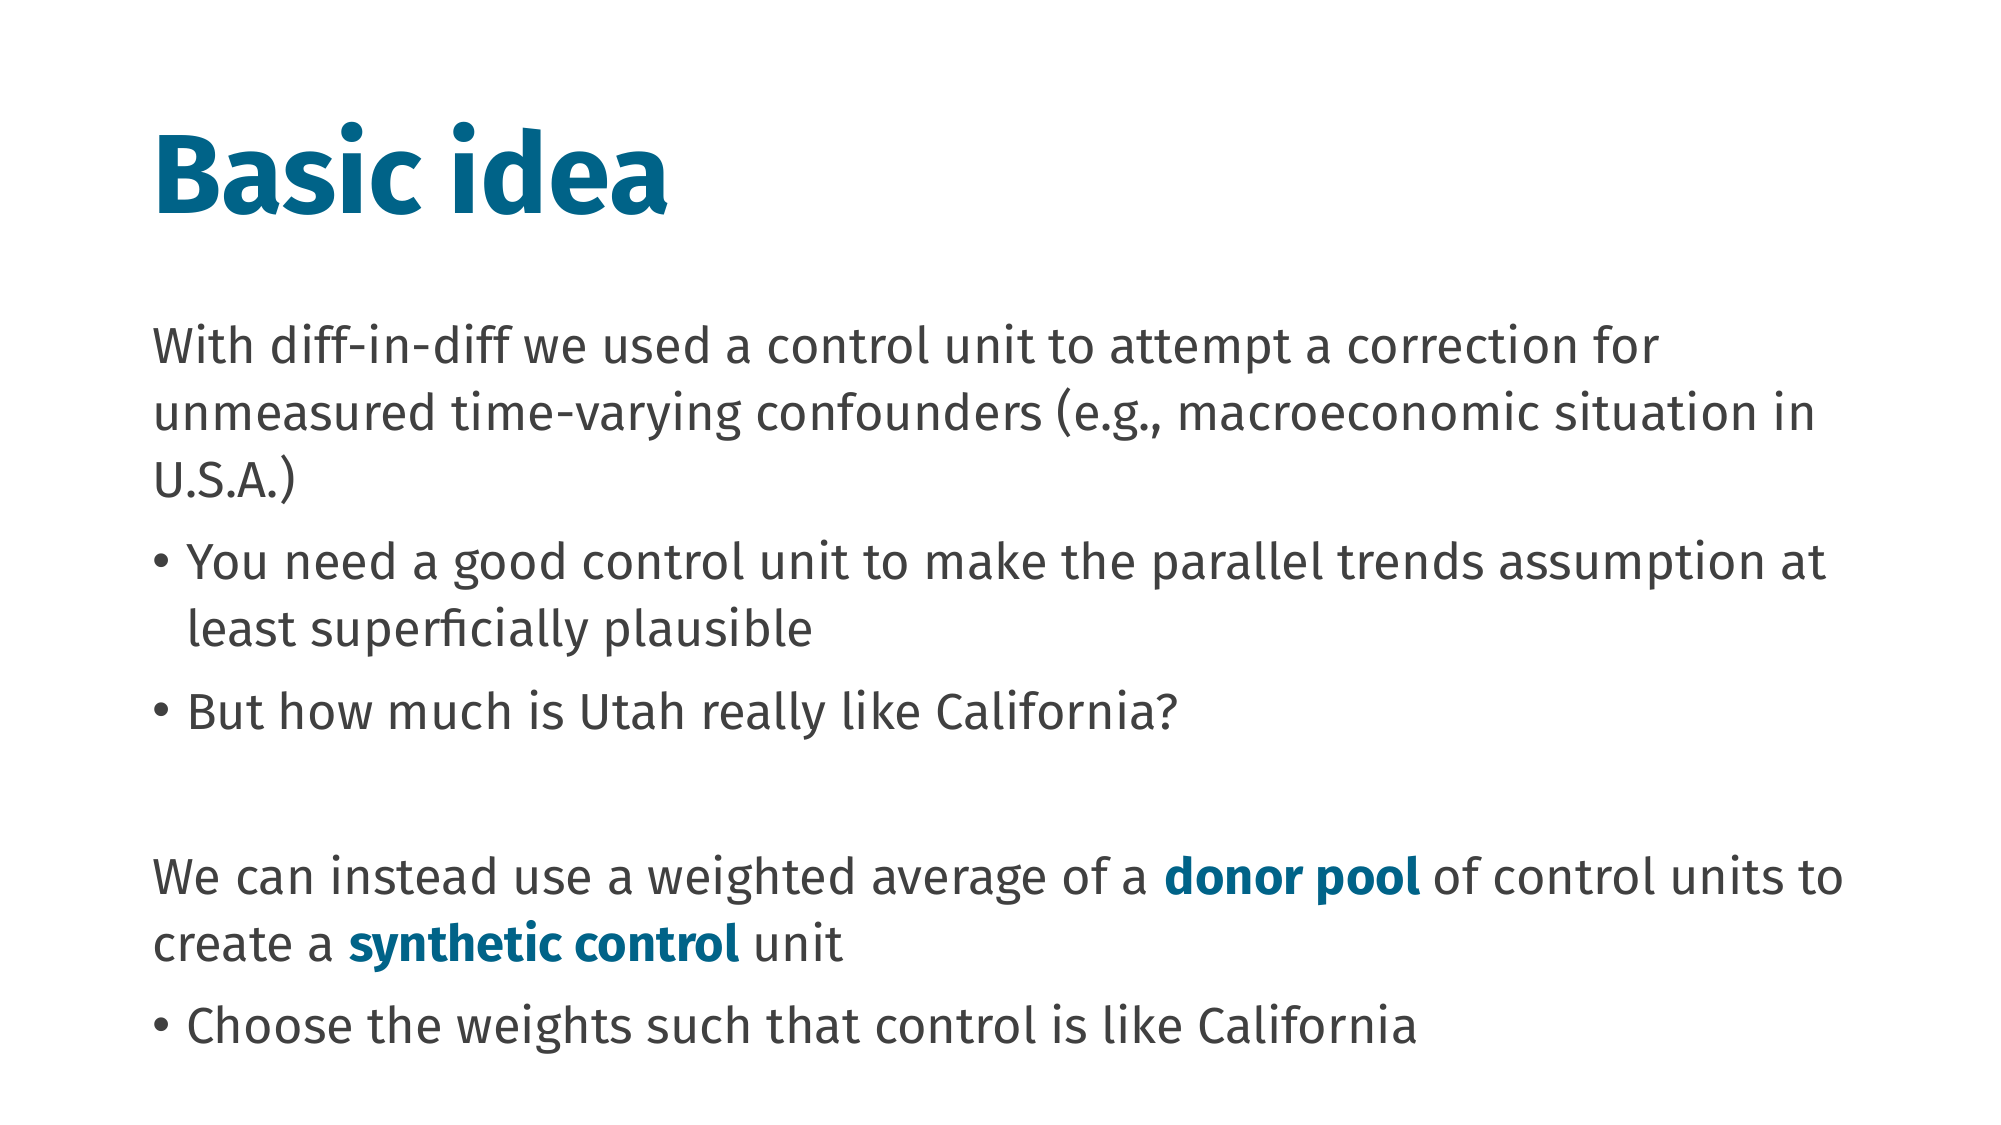

# Basic idea
With diff-in-diff we used a control unit to attempt a correction for unmeasured time-varying confounders (e.g., macroeconomic situation in U.S.A.)
You need a good control unit to make the parallel trends assumption at least superficially plausible
But how much is Utah really like California?

We can instead use a weighted average of a donor pool of control units to create a synthetic control unit
Choose the weights such that control is like California